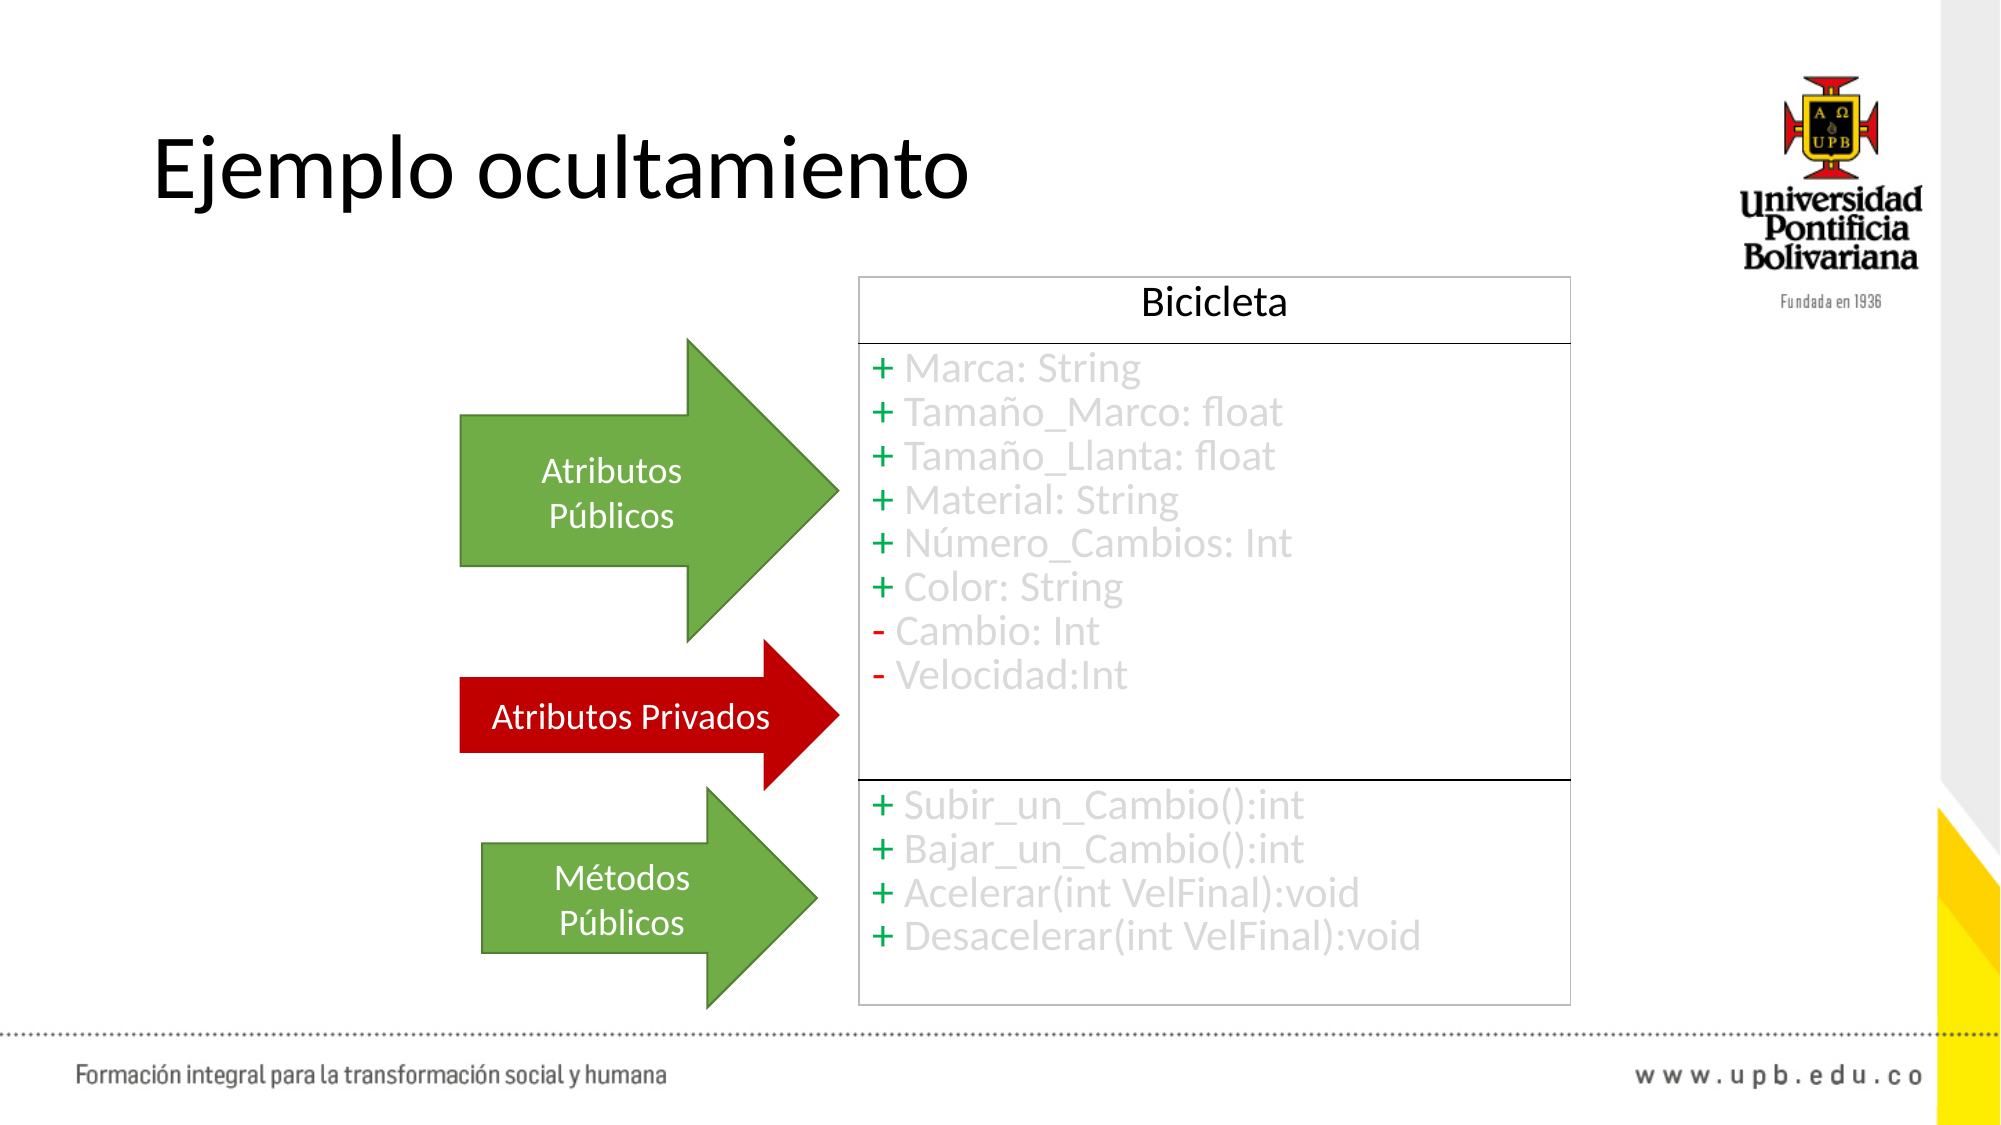

# Ejemplo ocultamiento
| Bicicleta |
| --- |
| + Marca: String + Tamaño\_Marco: float + Tamaño\_Llanta: float + Material: String + Número\_Cambios: Int + Color: String - Cambio: Int - Velocidad:Int |
| + Subir\_un\_Cambio():int + Bajar\_un\_Cambio():int + Acelerar(int VelFinal):void + Desacelerar(int VelFinal):void |
Atributos Públicos
Atributos Privados
Métodos Públicos